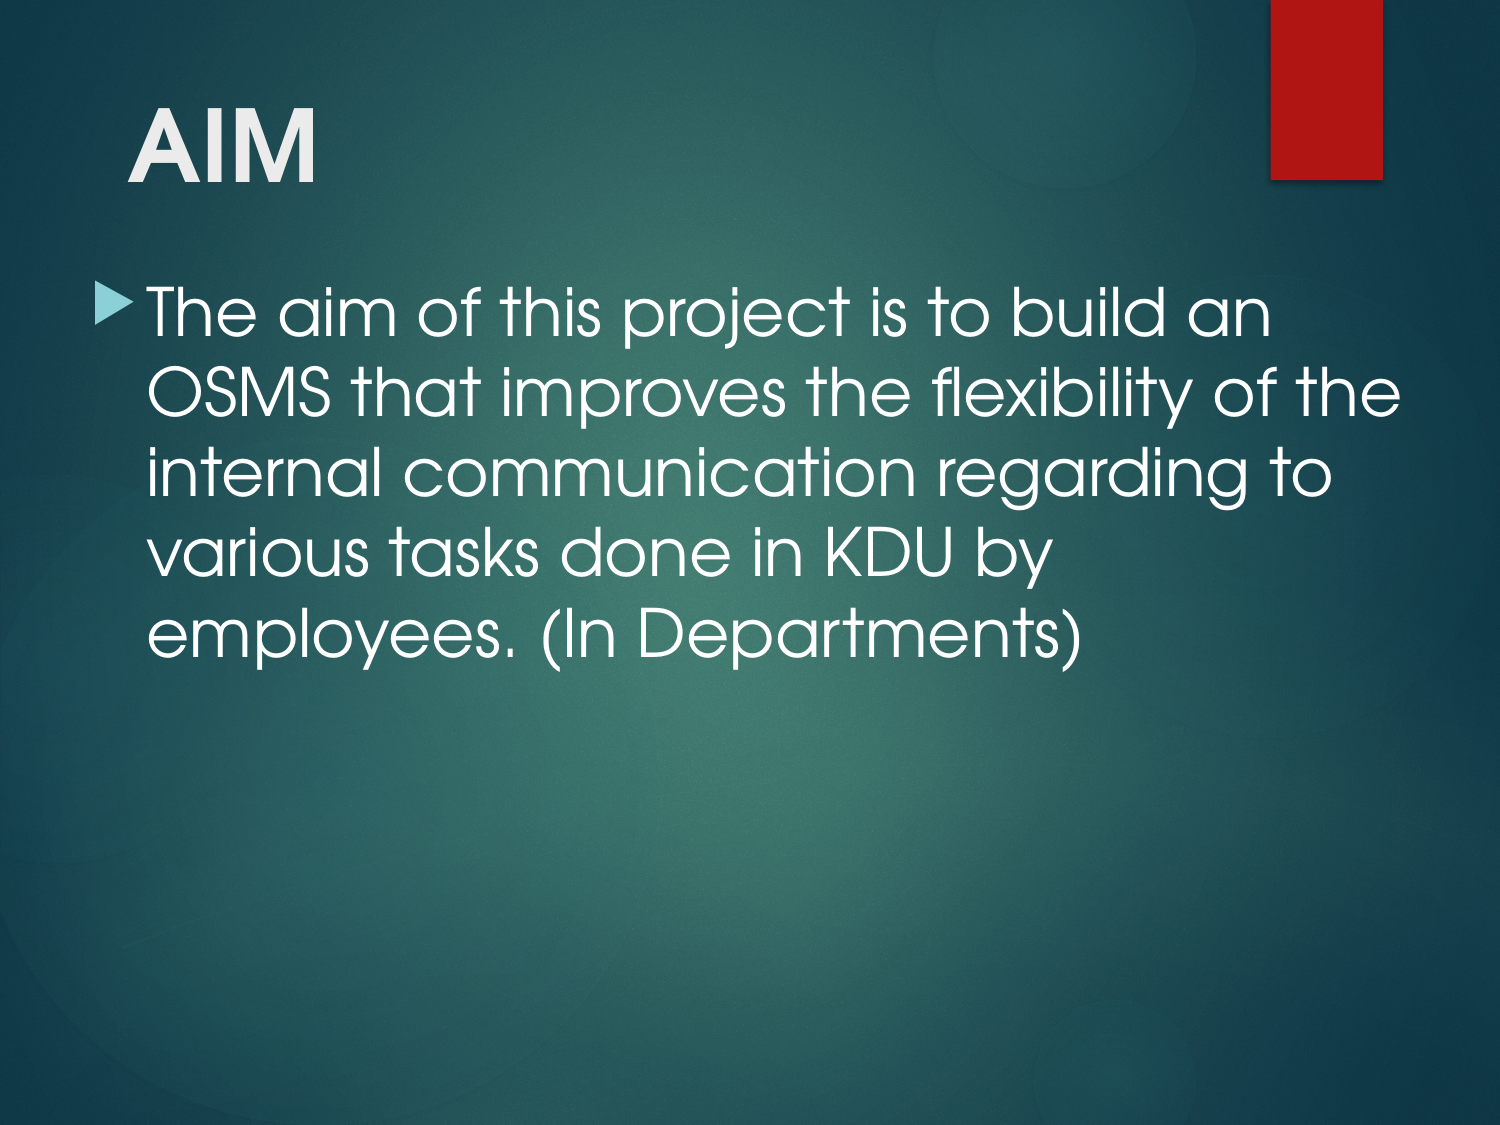

# AIM
The aim of this project is to build an OSMS that improves the flexibility of the internal communication regarding to various tasks done in KDU by employees. (In Departments)